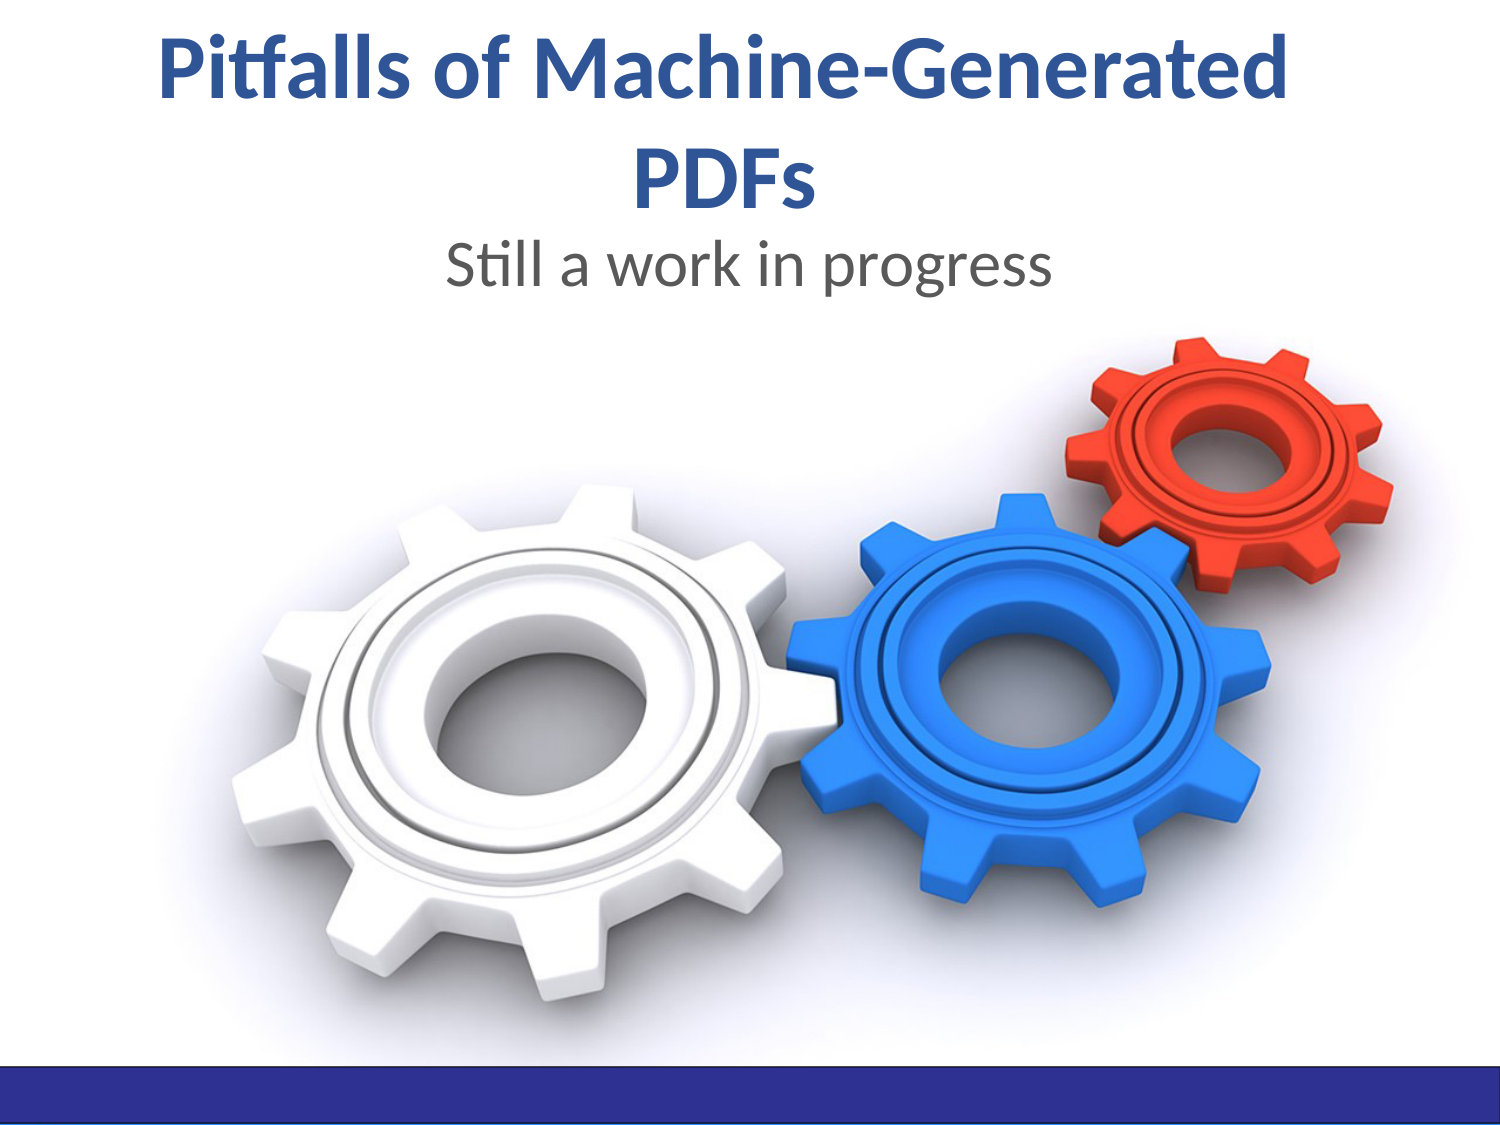

# Pitfalls of Machine-Generated PDFs
Still a work in progress